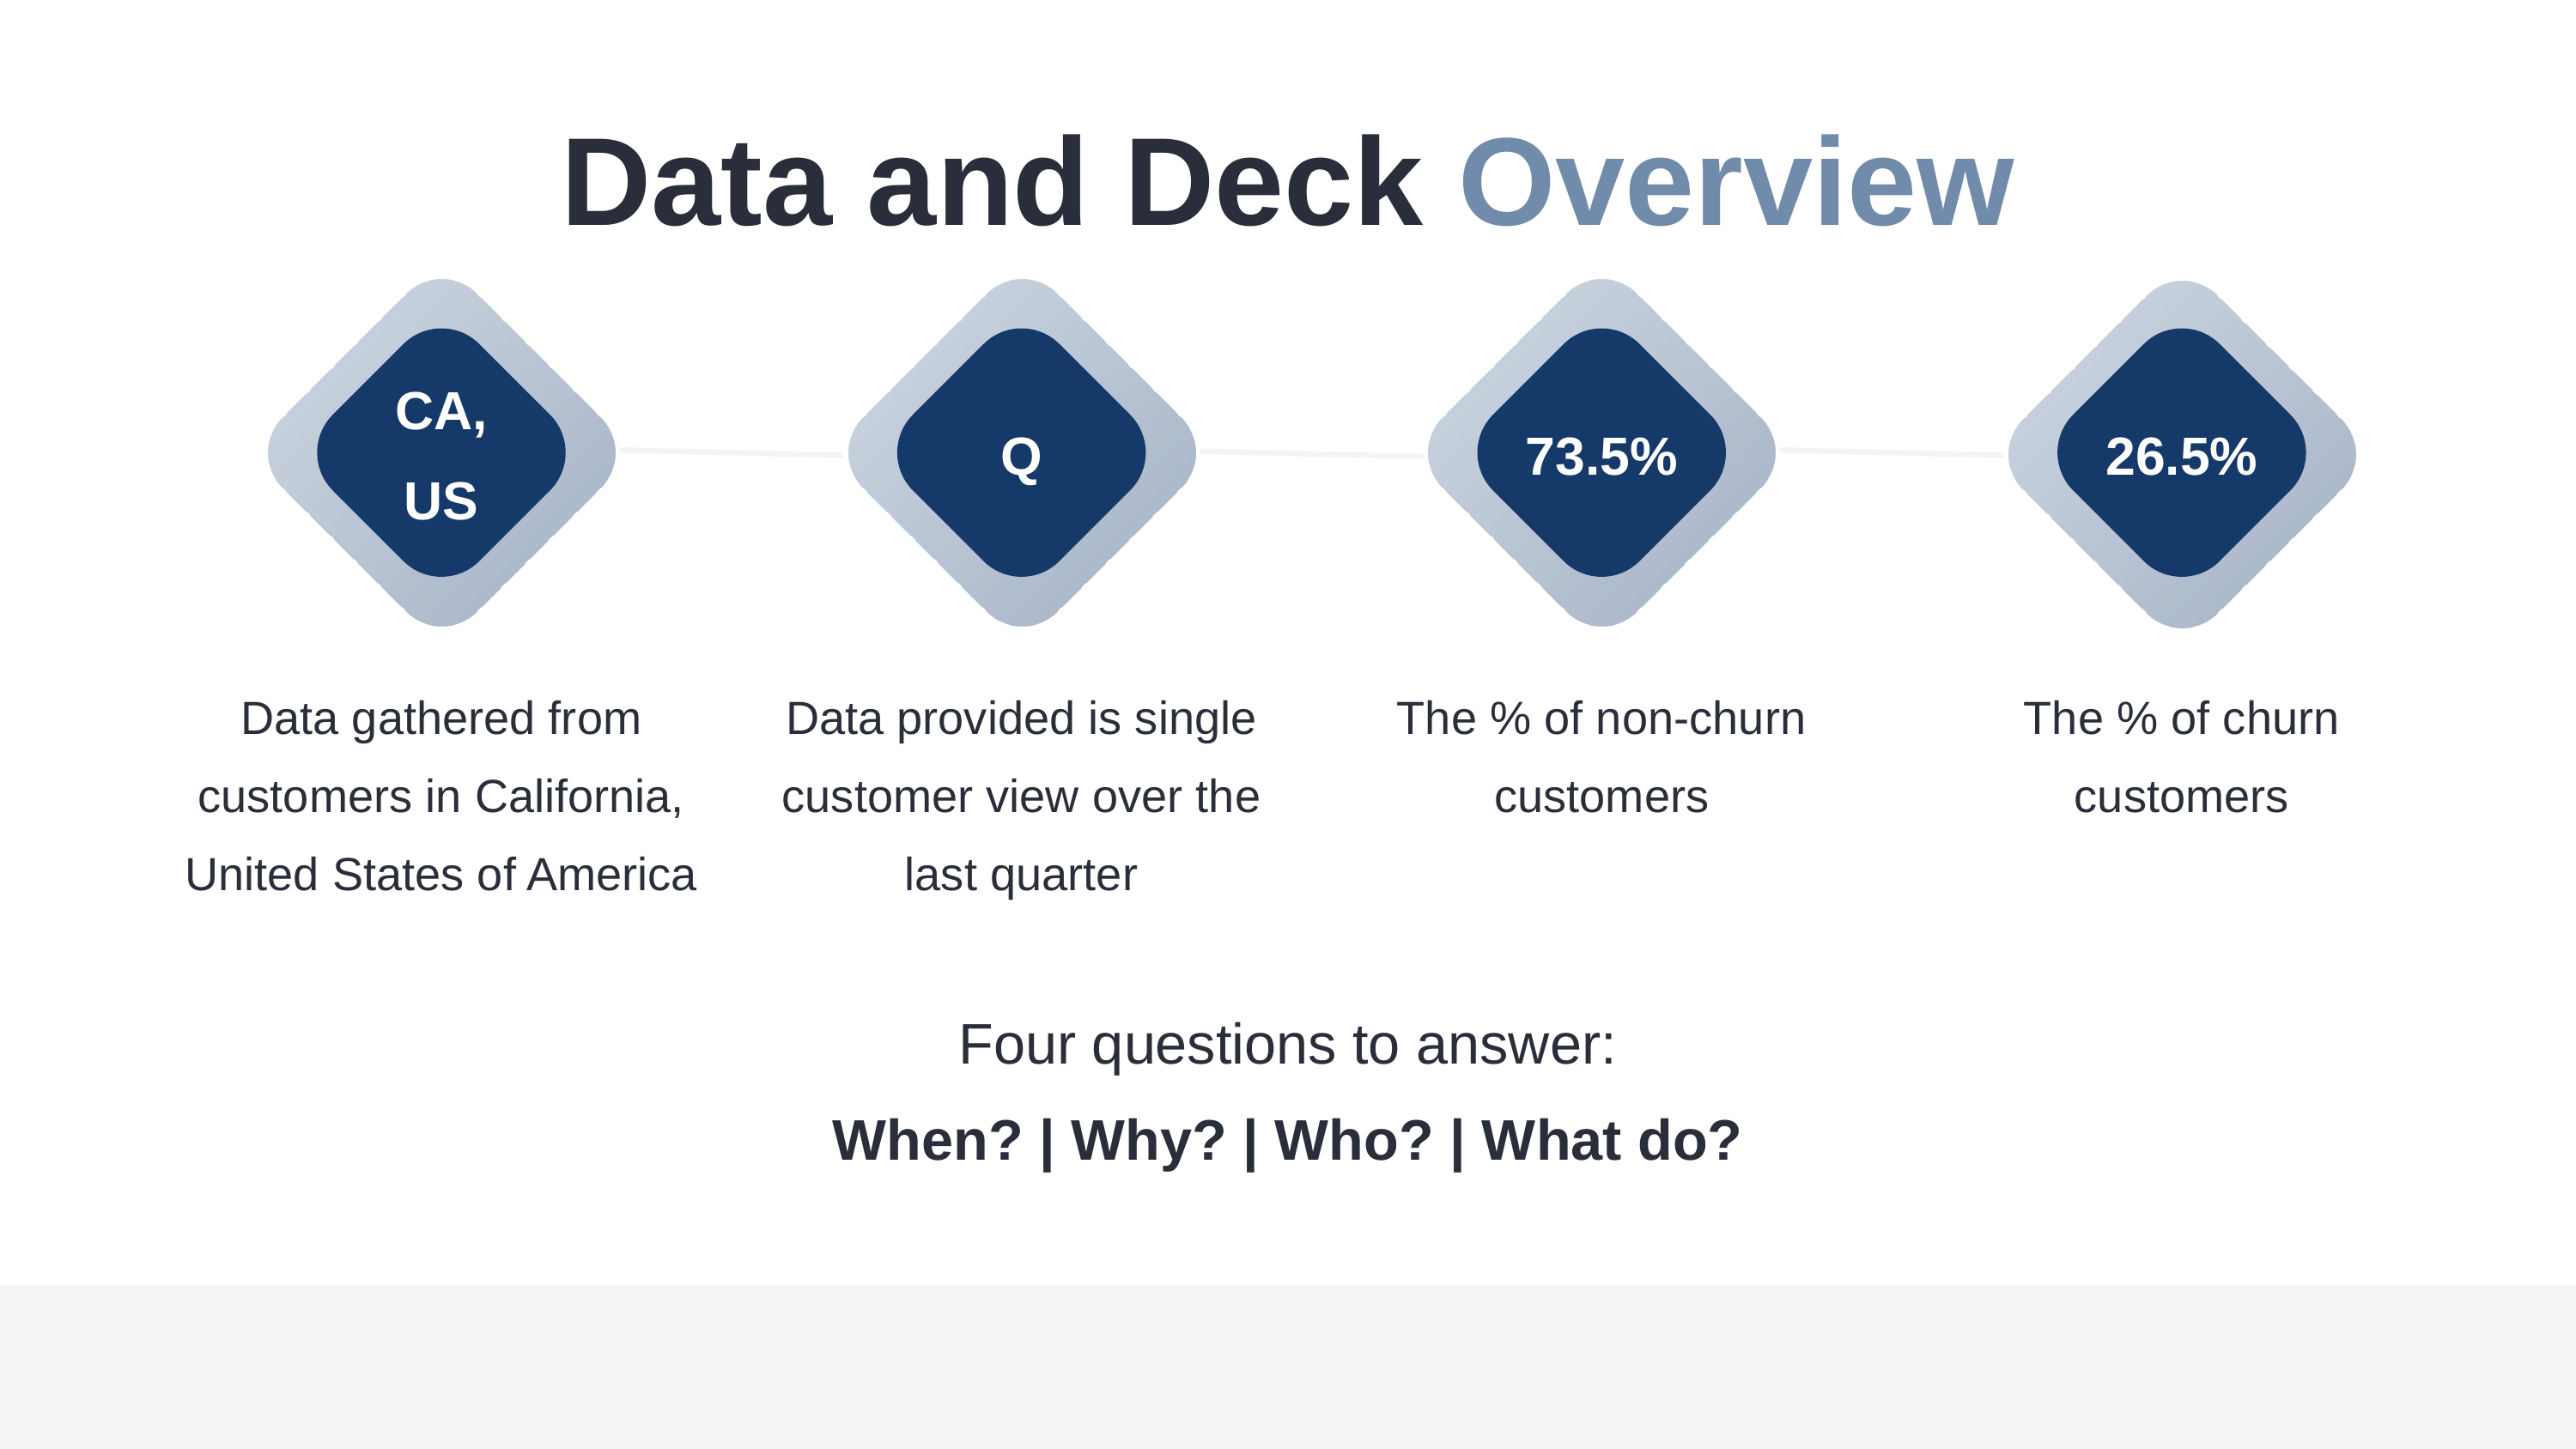

Data and Deck Overview

CA, US

Q

73.5%

26.5%
The % of churn customers
Data gathered from customers in California, United States of America
Data provided is single customer view over the last quarter
The % of non-churn customers
Four questions to answer:
When? | Why? | Who? | What do?